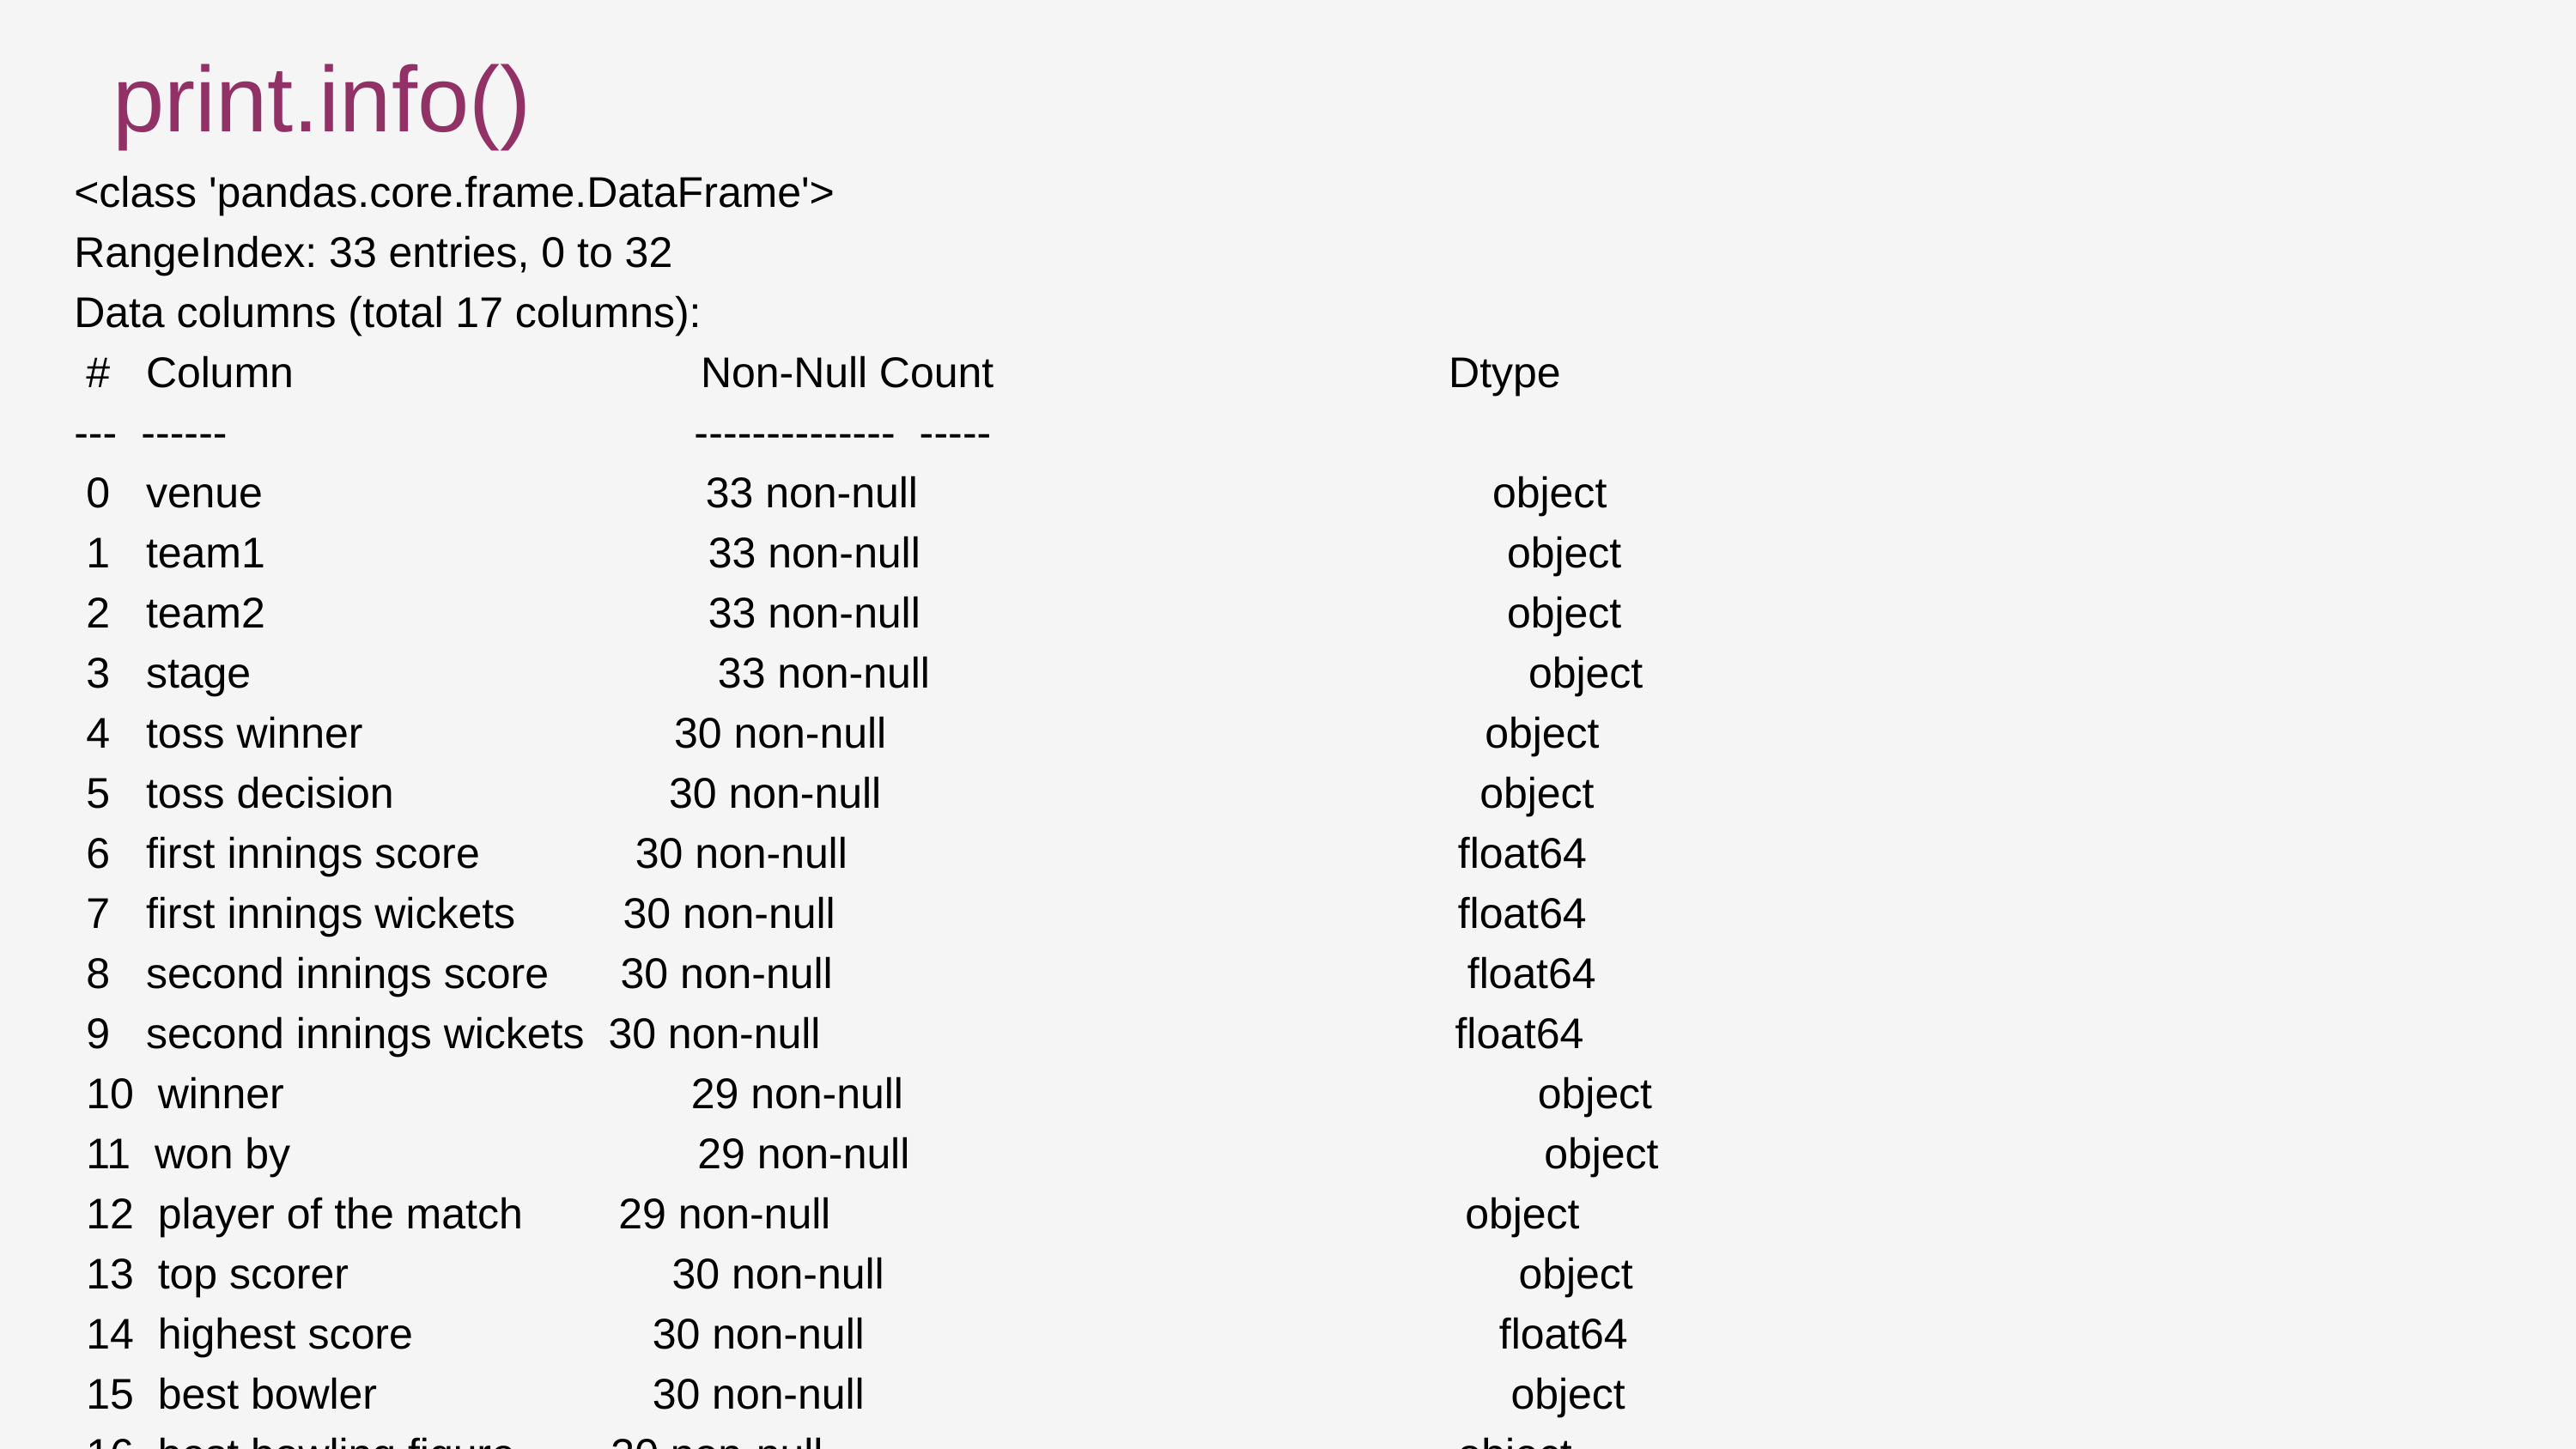

print.info()
<class 'pandas.core.frame.DataFrame'>
RangeIndex: 33 entries, 0 to 32
Data columns (total 17 columns):
 #   Column                                  Non-Null Count                                      Dtype
---  ------                                       --------------  -----
 0   venue                                     33 non-null                                                object
 1   team1                                     33 non-null                                                 object
 2   team2                                     33 non-null                                                 object
 3   stage                                       33 non-null                                                  object
 4   toss winner                          30 non-null                                                  object
 5   toss decision                       30 non-null                                                  object
 6   first innings score             30 non-null                                                   float64
 7   first innings wickets         30 non-null                                                    float64
 8   second innings score      30 non-null                                                     float64
 9   second innings wickets  30 non-null                                                     float64
 10  winner                                  29 non-null                                                     object
 11  won by                                  29 non-null                                                     object
 12  player of the match        29 non-null                                                     object
 13  top scorer                           30 non-null                                                     object
 14  highest score                    30 non-null                                                     float64
 15  best bowler                       30 non-null                                                      object
 16  best bowling figure        30 non-null                                                     object
dtypes: float64(5), object(12)